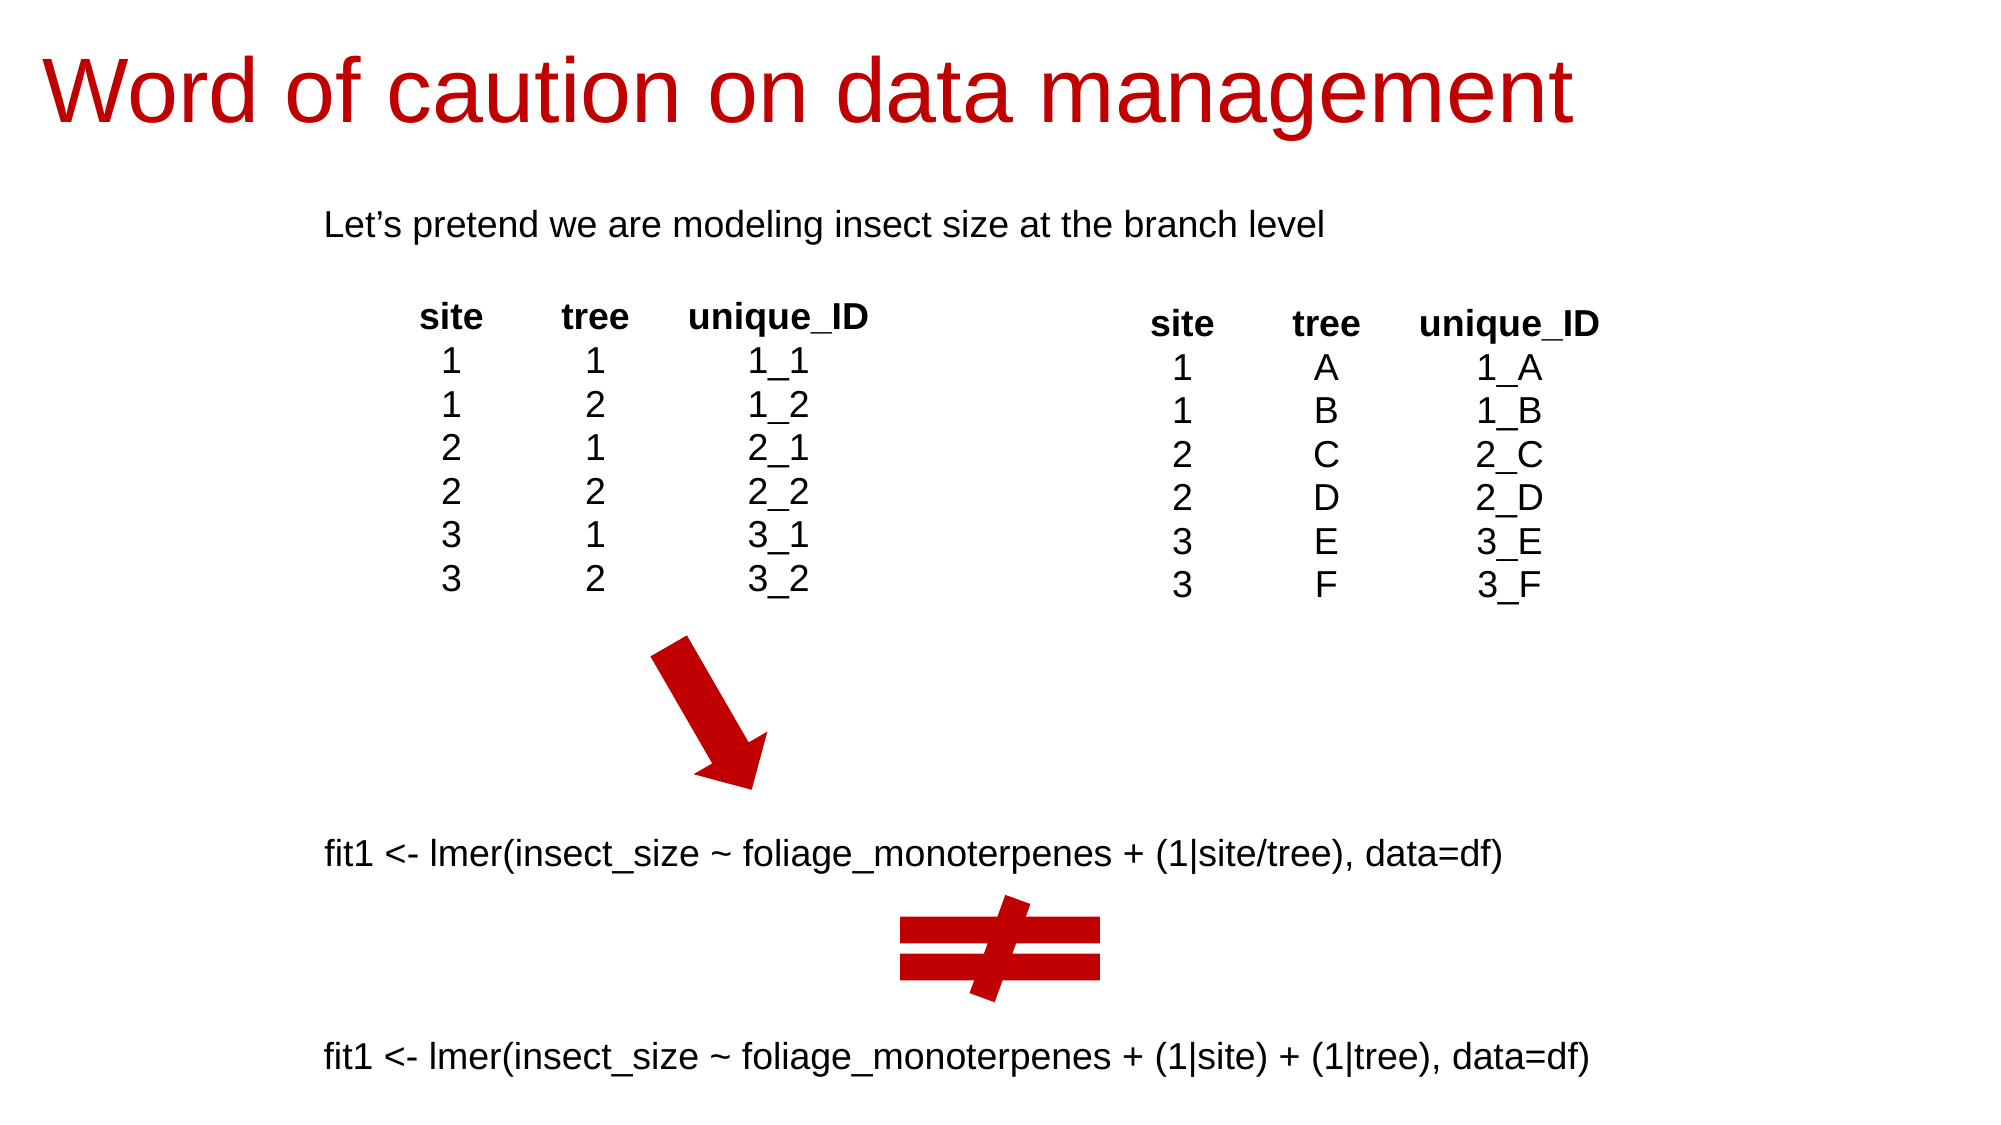

# Word of caution on data management
Let’s pretend we are modeling insect size at the branch level
| site | tree | unique\_ID |
| --- | --- | --- |
| 1 | 1 | 1\_1 |
| 1 | 2 | 1\_2 |
| 2 | 1 | 2\_1 |
| 2 | 2 | 2\_2 |
| 3 | 1 | 3\_1 |
| 3 | 2 | 3\_2 |
| site | tree | unique\_ID |
| --- | --- | --- |
| 1 | A | 1\_A |
| 1 | B | 1\_B |
| 2 | C | 2\_C |
| 2 | D | 2\_D |
| 3 | E | 3\_E |
| 3 | F | 3\_F |

fit1 <- lmer(insect_size ~ foliage_monoterpenes + (1|site/tree), data=df)

fit1 <- lmer(insect_size ~ foliage_monoterpenes + (1|site) + (1|tree), data=df)